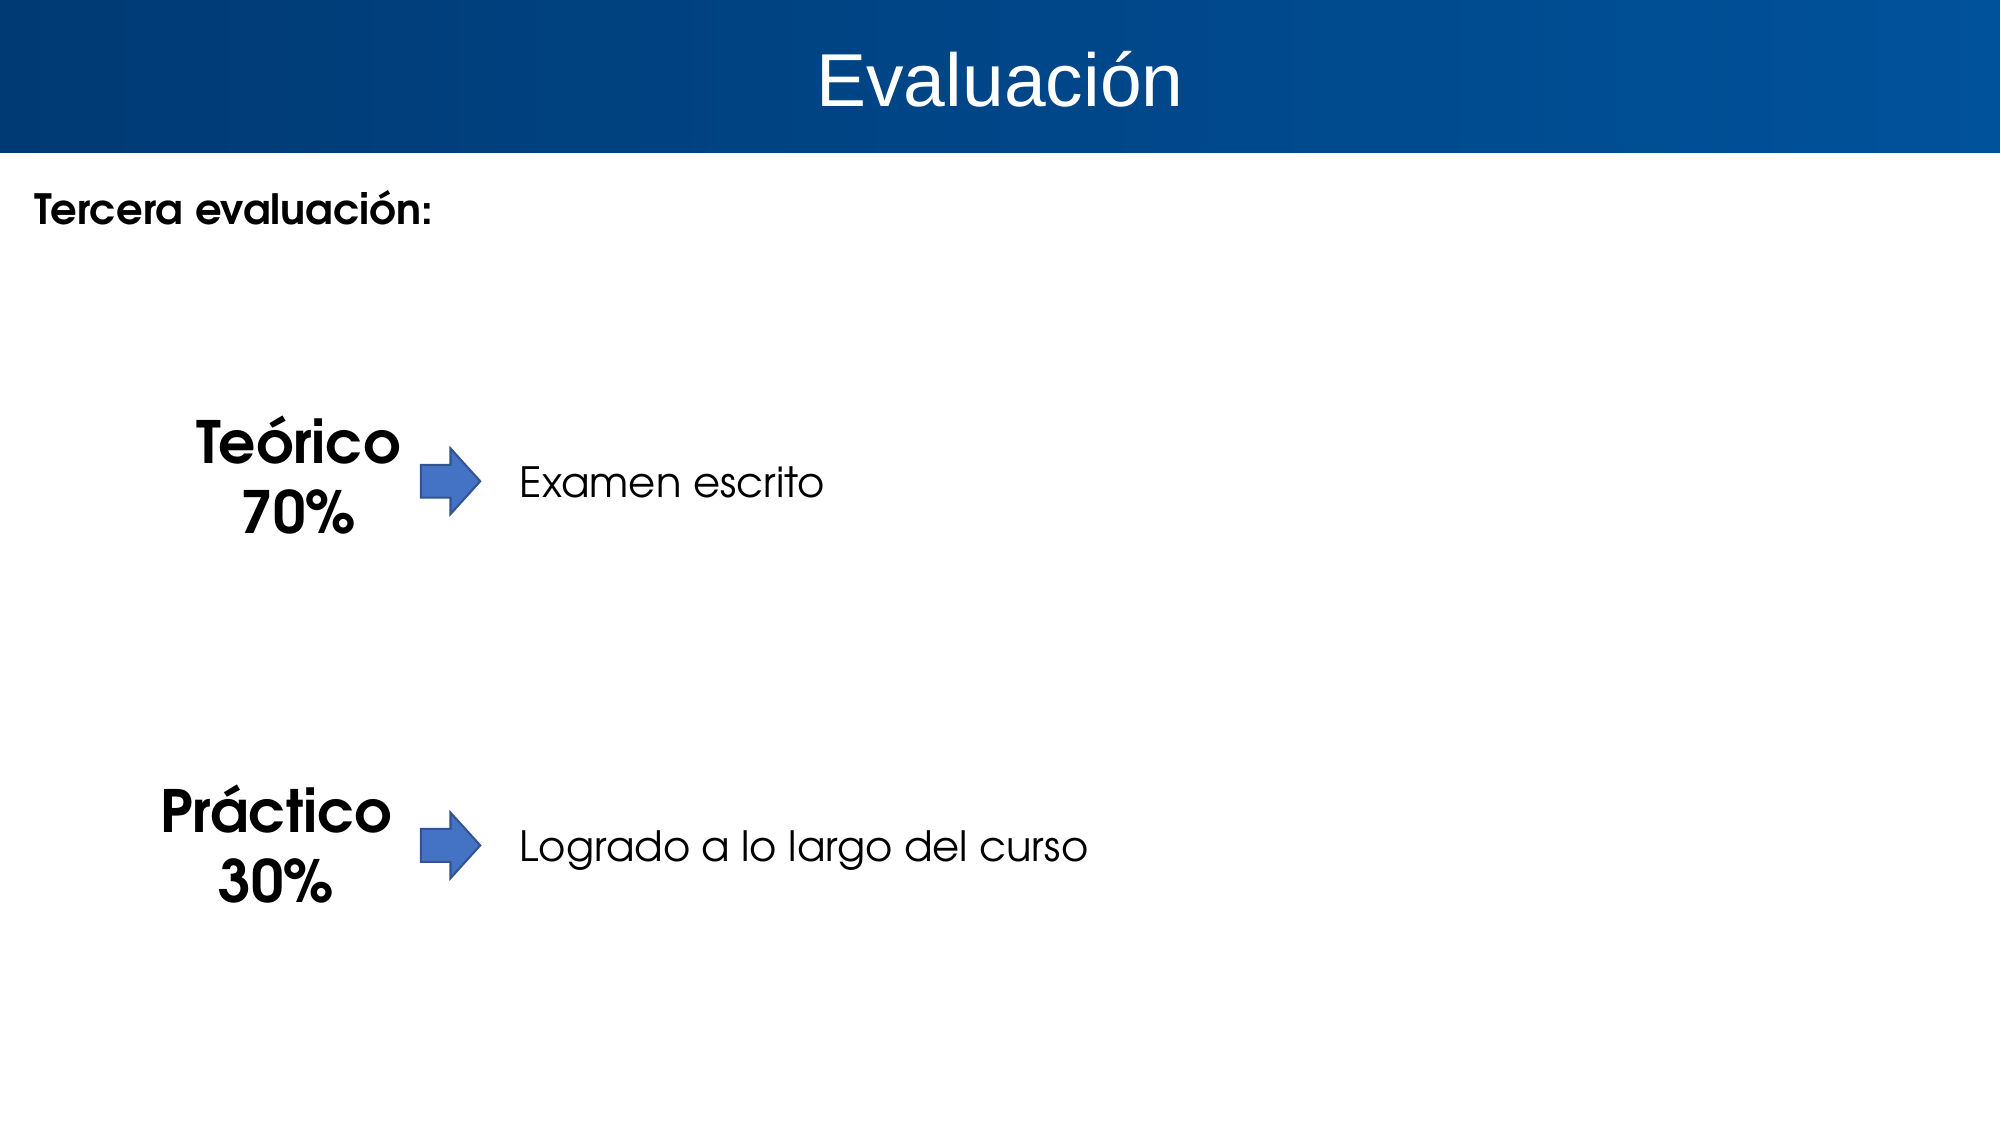

Evaluación
Tercera evaluación:
Teórico
70%

Examen escrito
Práctico
30%

Logrado a lo largo del curso